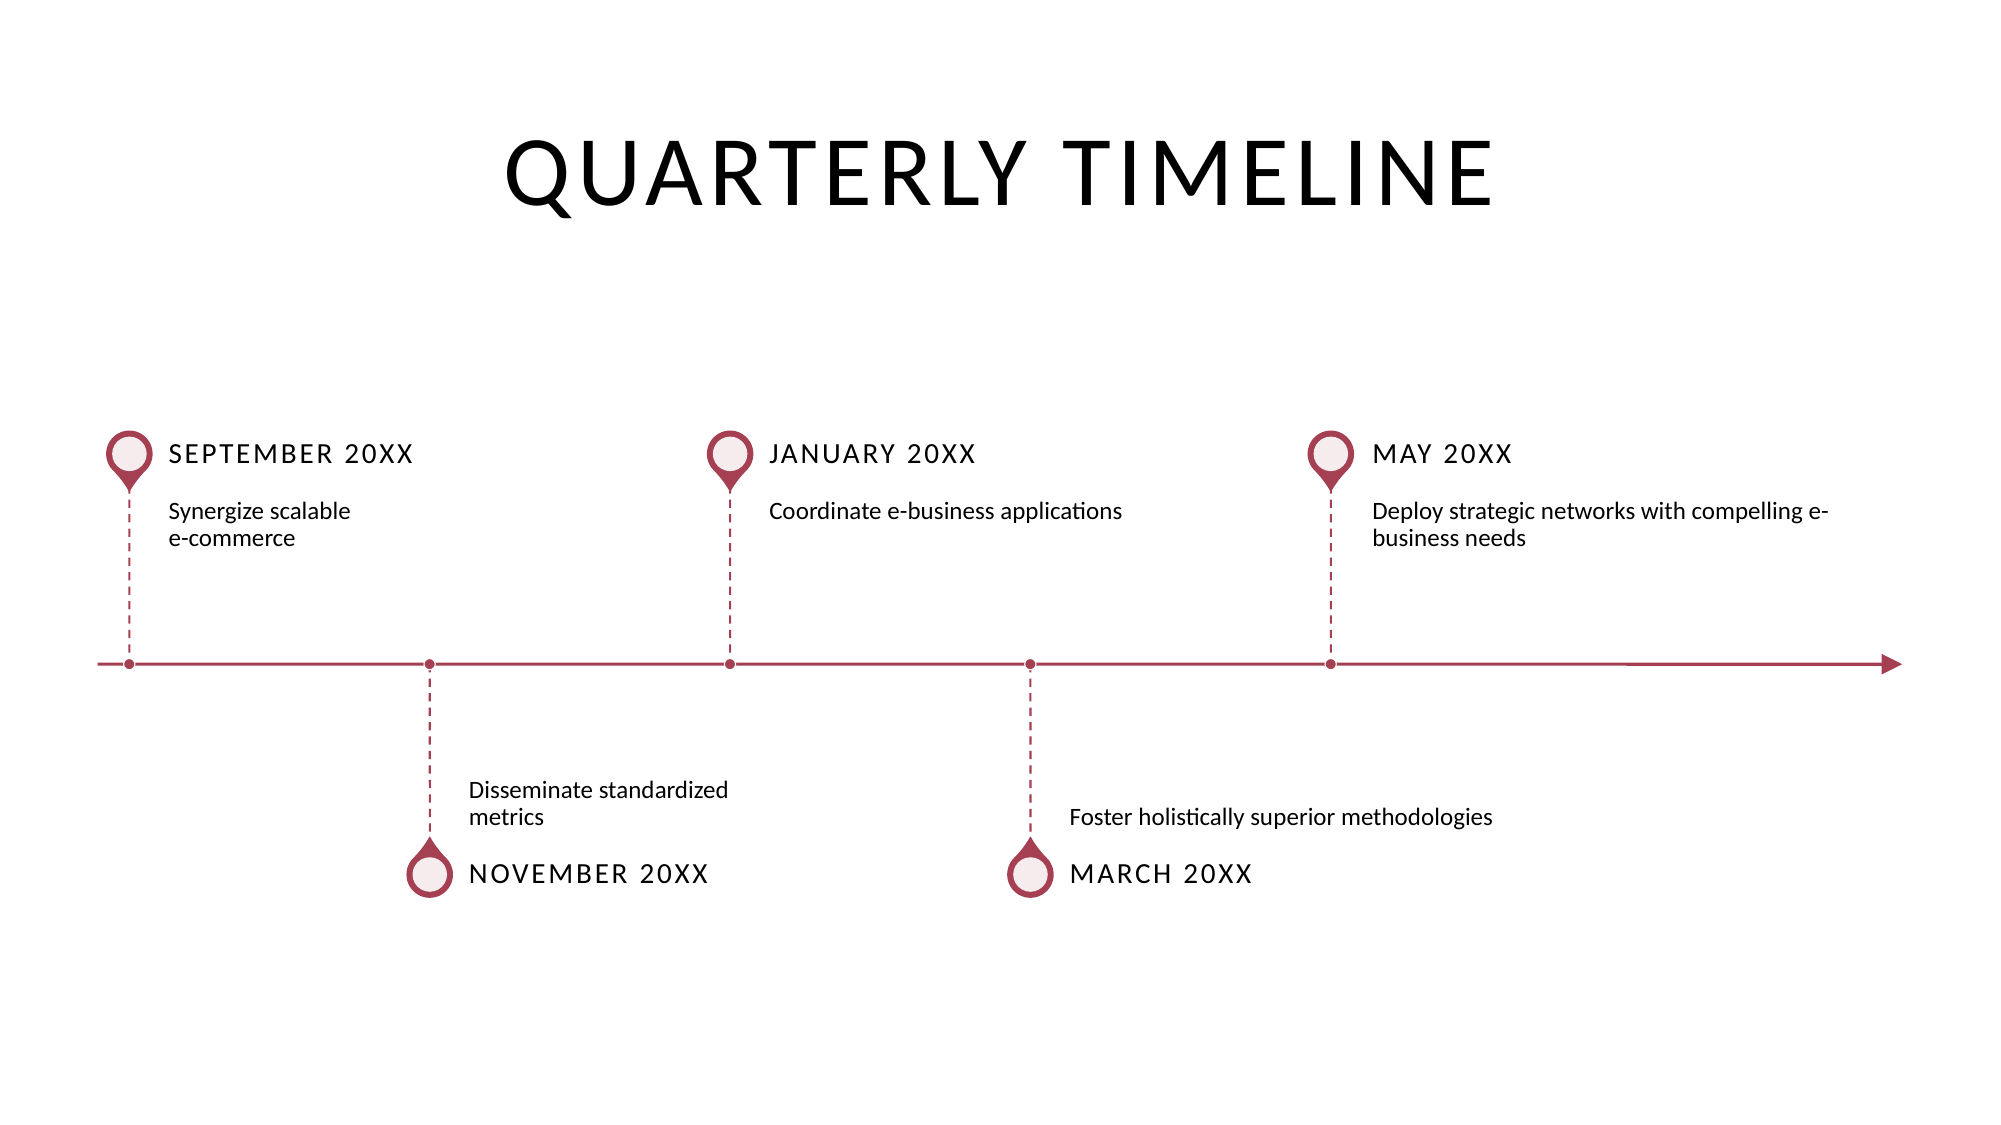

# quarterly timeline
Synergize scalable
e-commerce
September 20XX
Disseminate standardized
metrics
November 20XX
Coordinate e-business applications
January 20XX
Foster holistically superior methodologies
March 20XX
Deploy strategic networks with compelling e-business needs
May 20XX